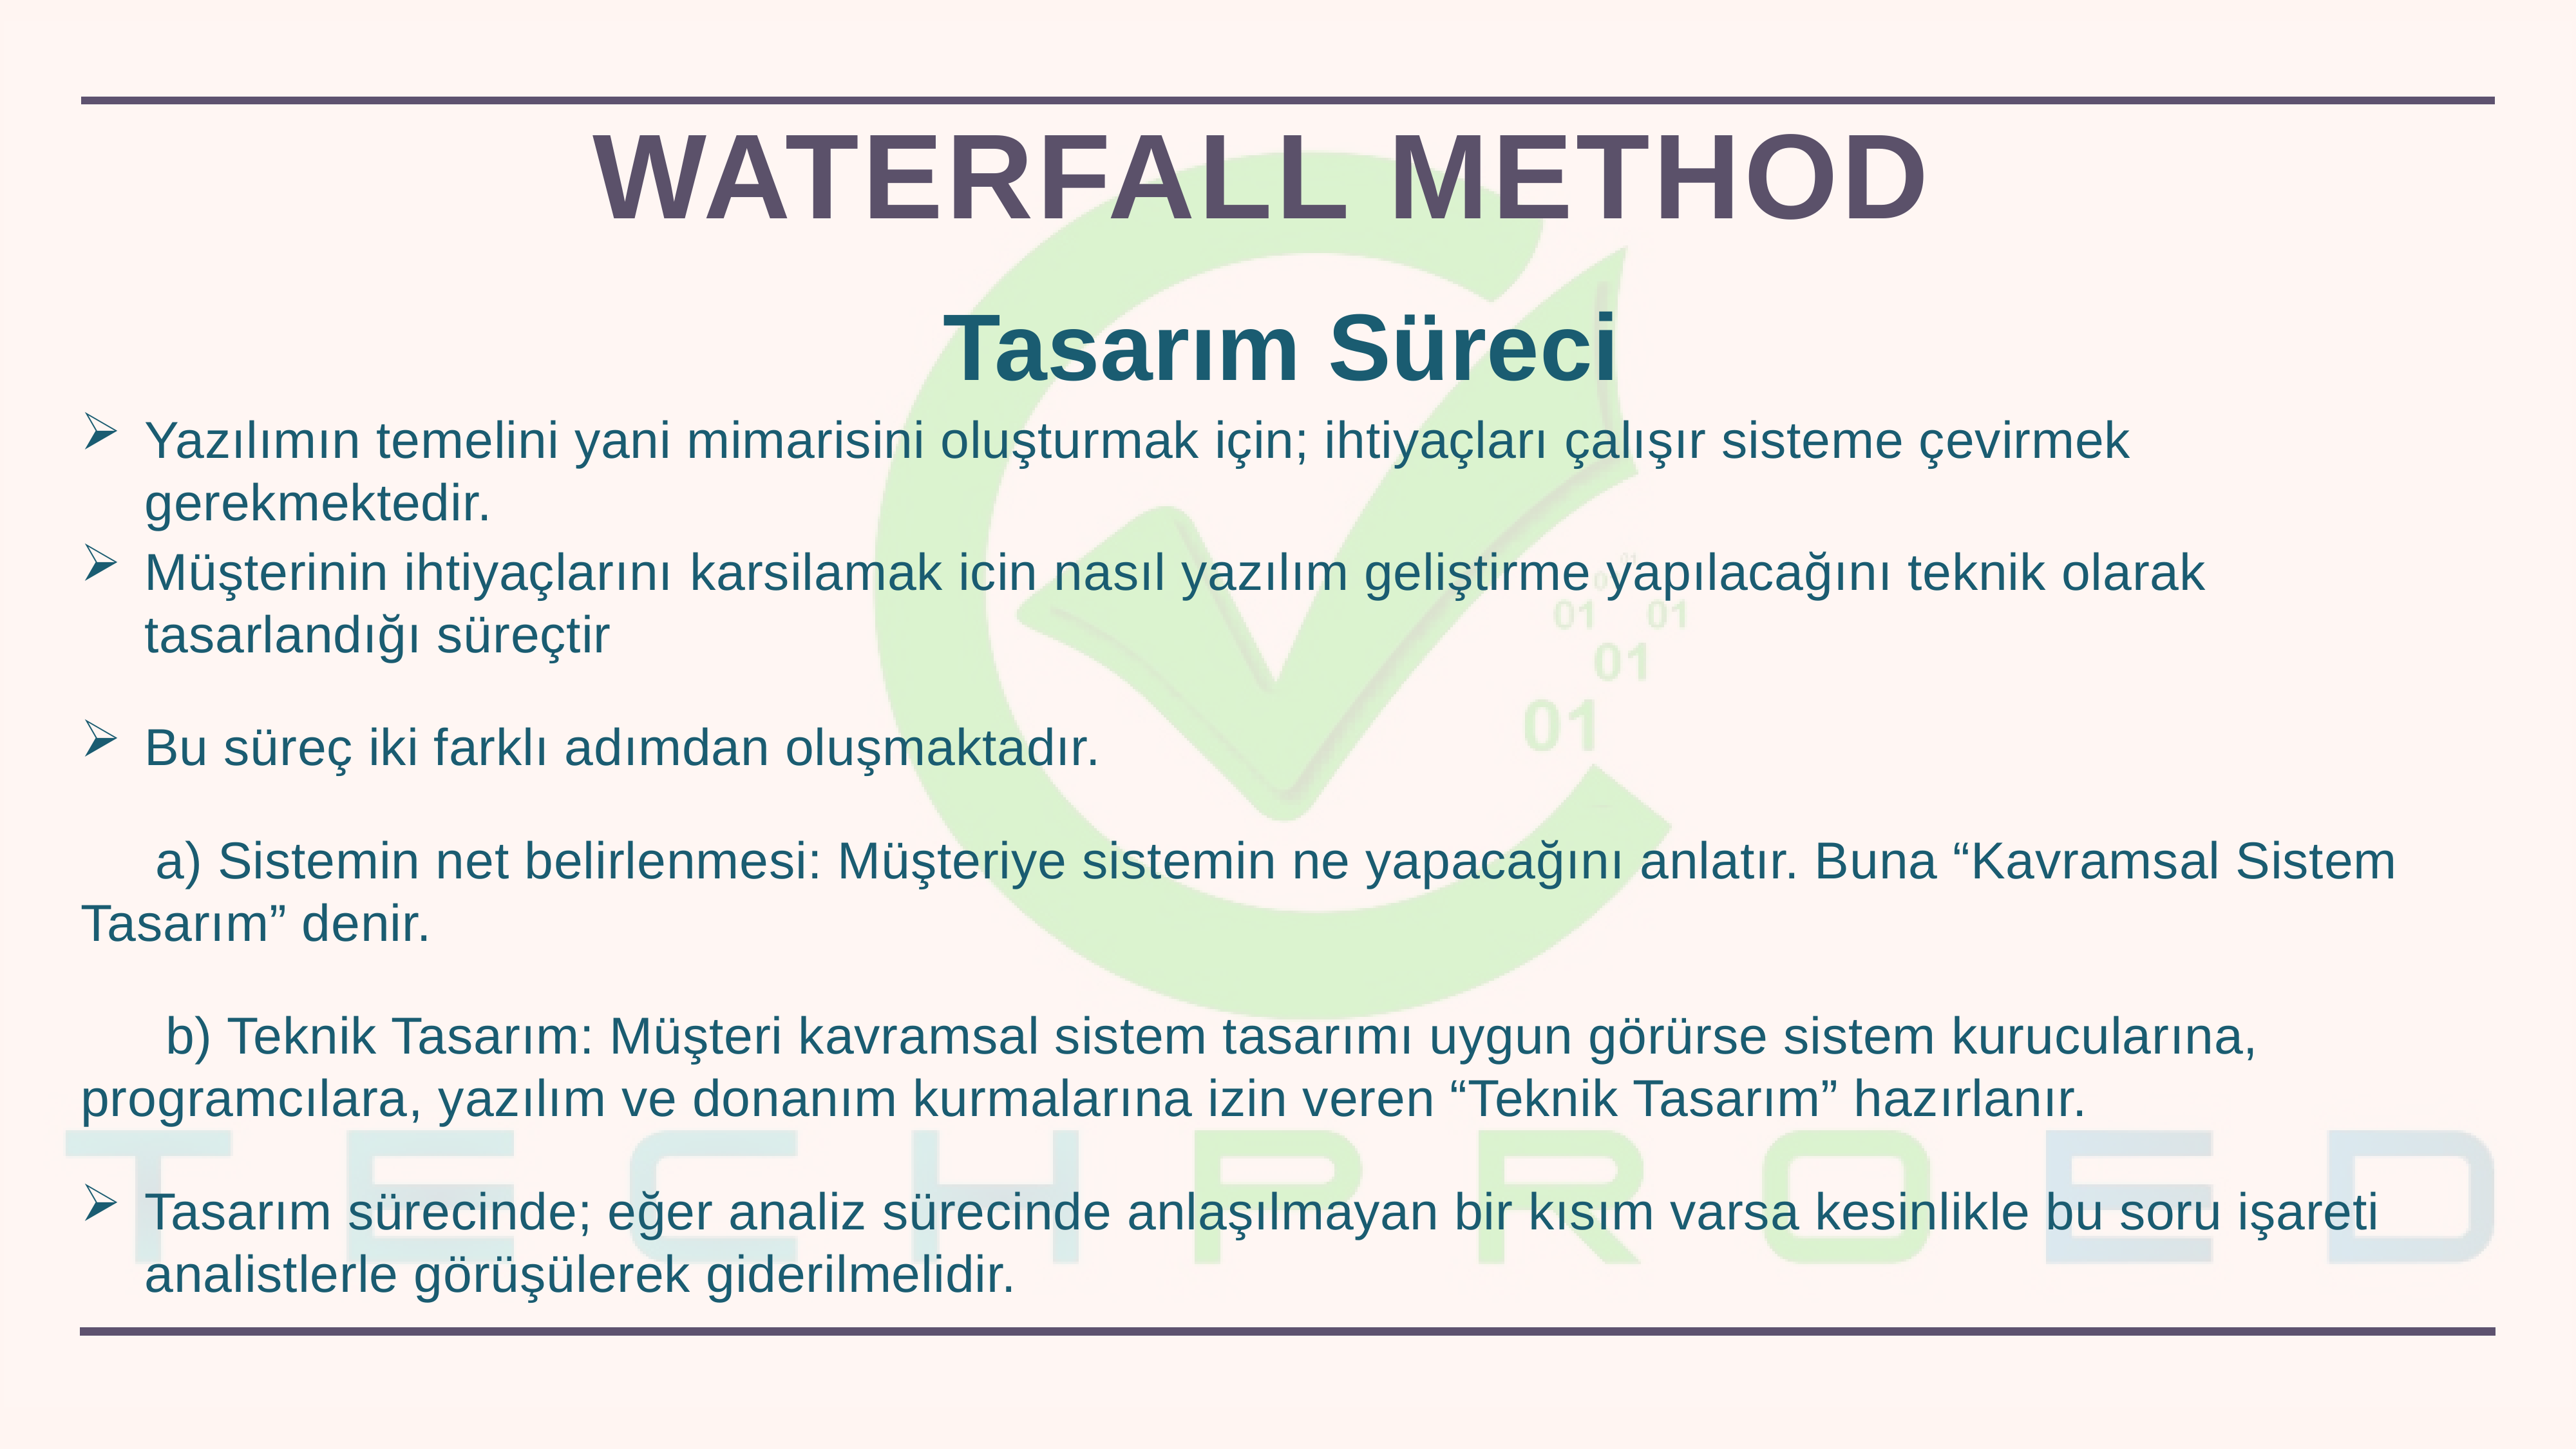

# Waterfall Method
Tasarım Süreci
Yazılımın temelini yani mimarisini oluşturmak için; ihtiyaçları çalışır sisteme çevirmek gerekmektedir.
Müşterinin ihtiyaçlarını karsilamak icin nasıl yazılım geliştirme yapılacağını teknik olarak tasarlandığı süreçtir
Bu süreç iki farklı adımdan oluşmaktadır.
     a) Sistemin net belirlenmesi: Müşteriye sistemin ne yapacağını anlatır. Buna “Kavramsal Sistem Tasarım” denir.
   	b) Teknik Tasarım: Müşteri kavramsal sistem tasarımı uygun görürse sistem kurucularına, programcılara, yazılım ve donanım kurmalarına izin veren “Teknik Tasarım” hazırlanır.
Tasarım sürecinde; eğer analiz sürecinde anlaşılmayan bir kısım varsa kesinlikle bu soru işareti analistlerle görüşülerek giderilmelidir.